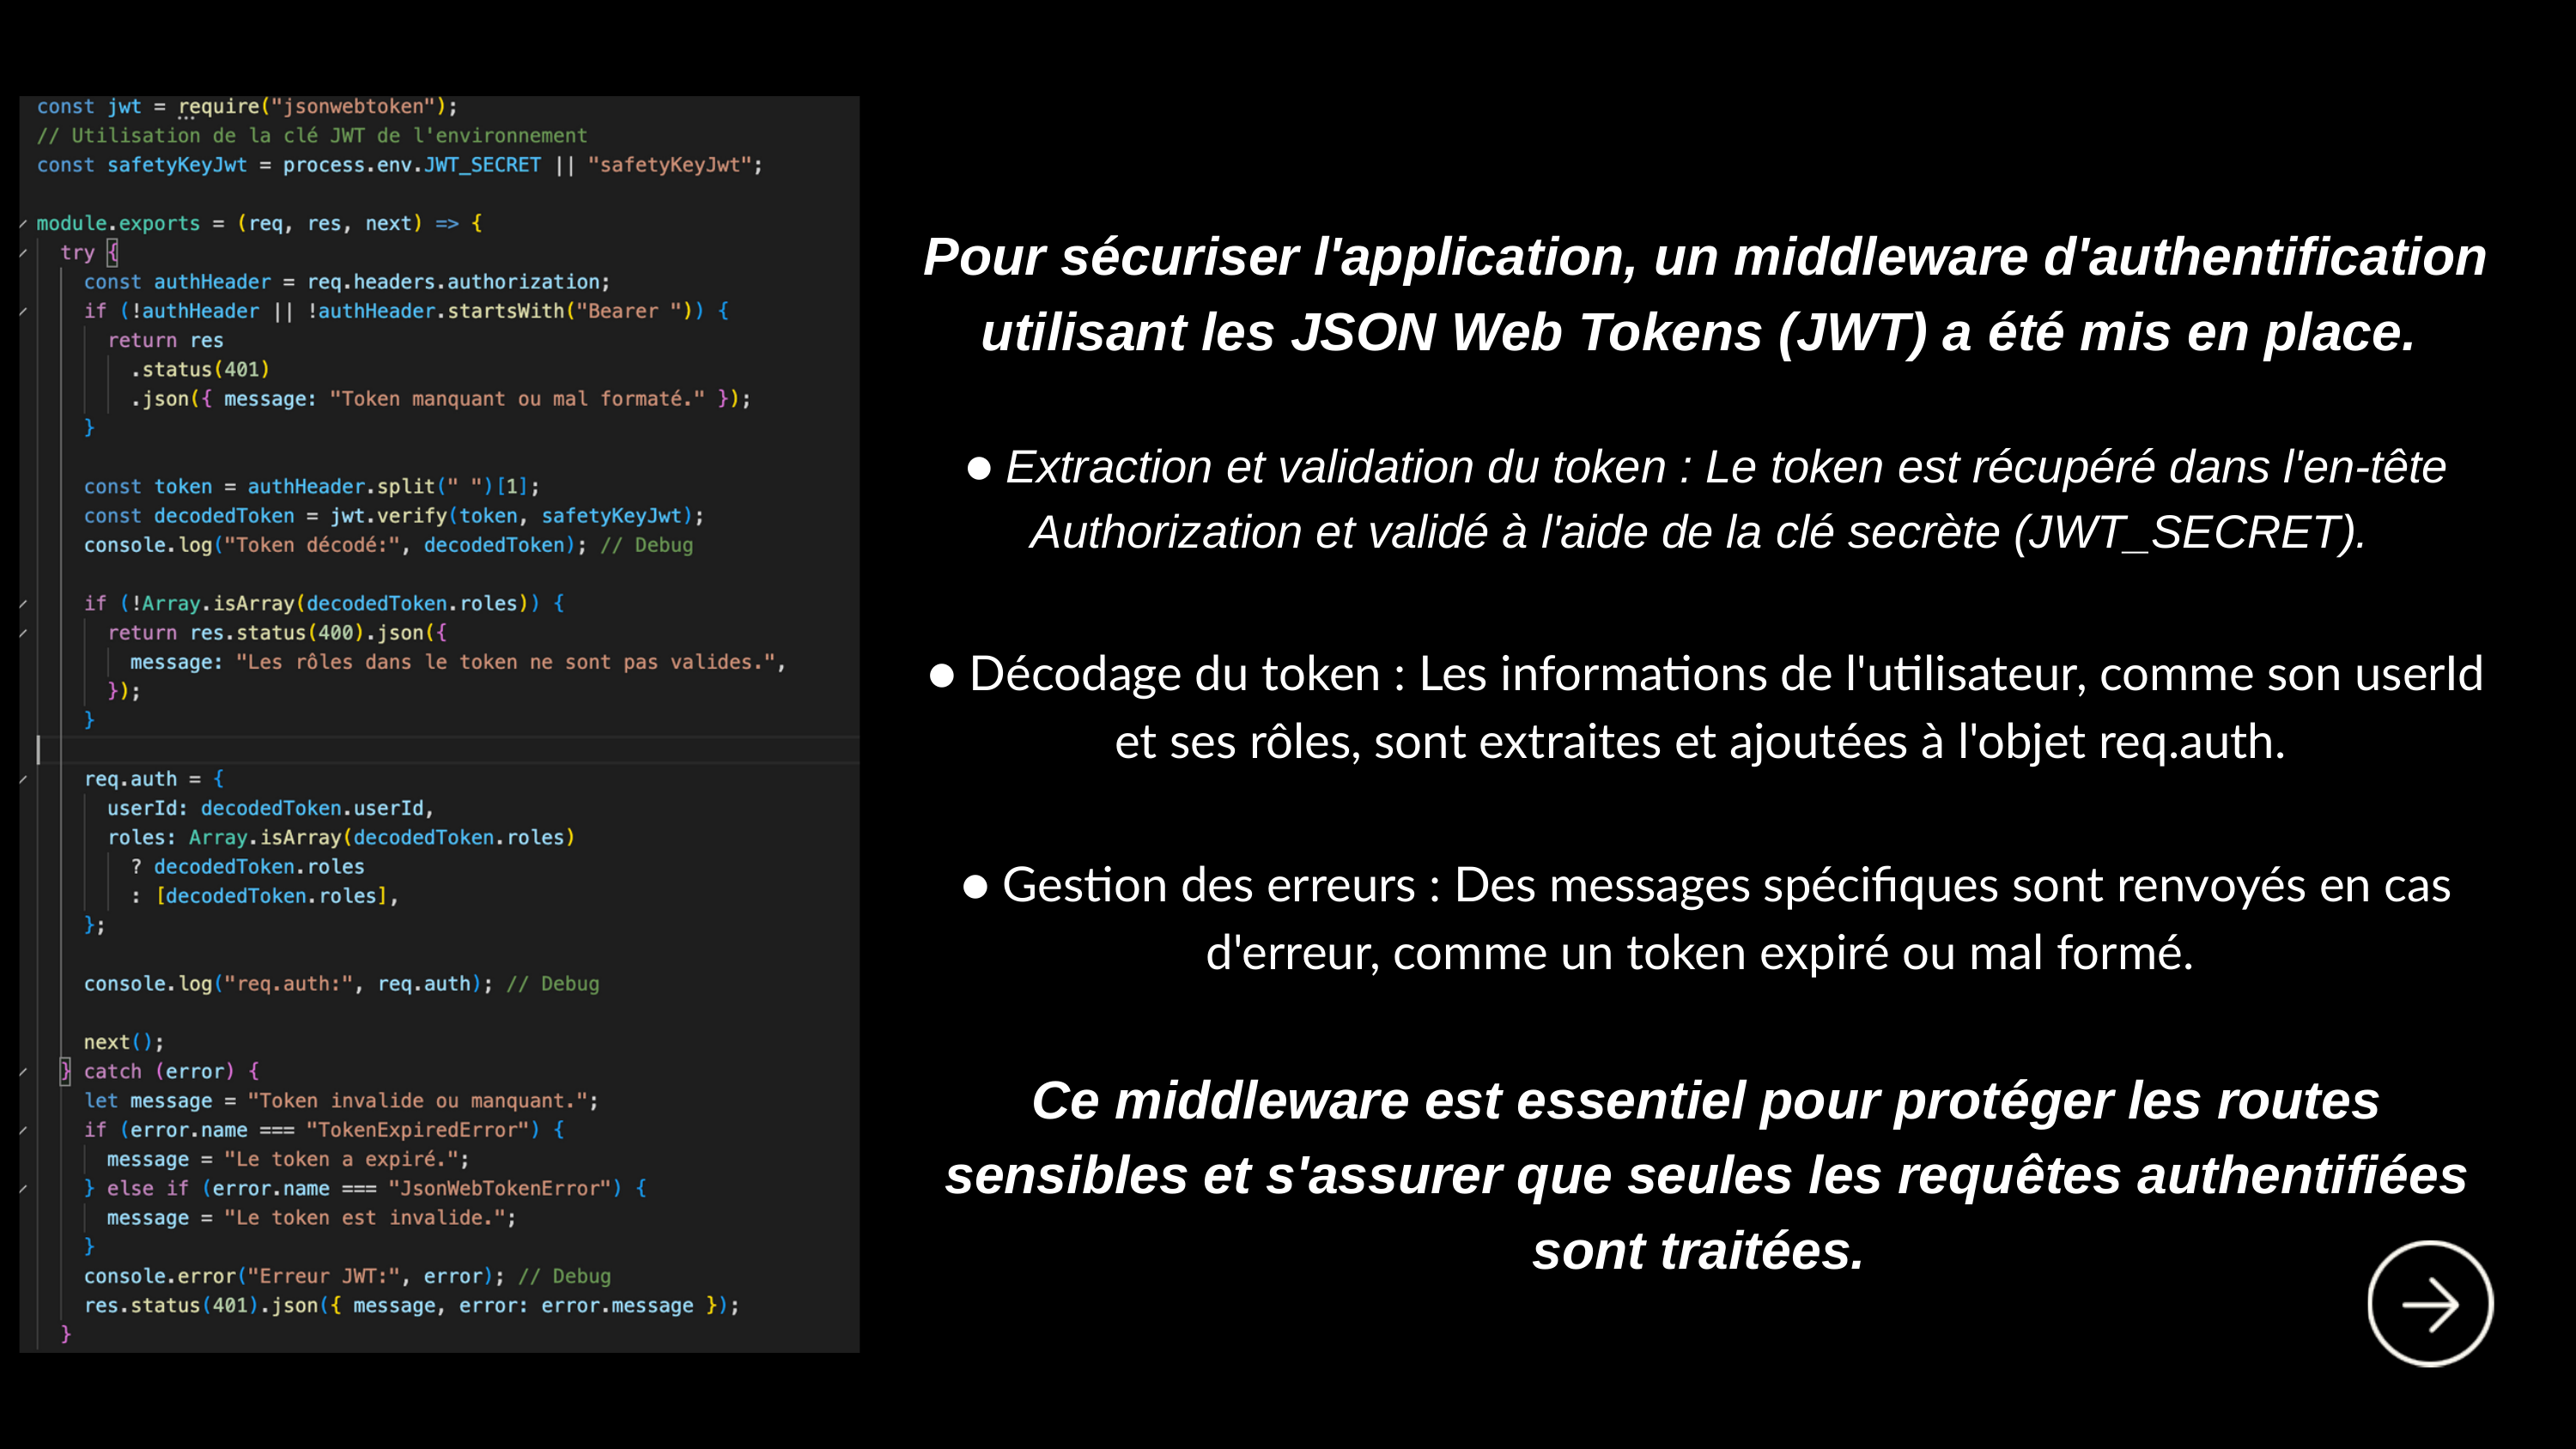

Pour sécuriser l'application, un middleware d'authentification utilisant les JSON Web Tokens (JWT) a été mis en place.

● Extraction et validation du token : Le token est récupéré dans l'en-tête Authorization et validé à l'aide de la clé secrète (JWT_SECRET).

● Décodage du token : Les informations de l'utilisateur, comme son userId et ses rôles, sont extraites et ajoutées à l'objet req.auth.

● Gestion des erreurs : Des messages spécifiques sont renvoyés en cas d'erreur, comme un token expiré ou mal formé.

Ce middleware est essentiel pour protéger les routes sensibles et s'assurer que seules les requêtes authentifiées sont traitées.